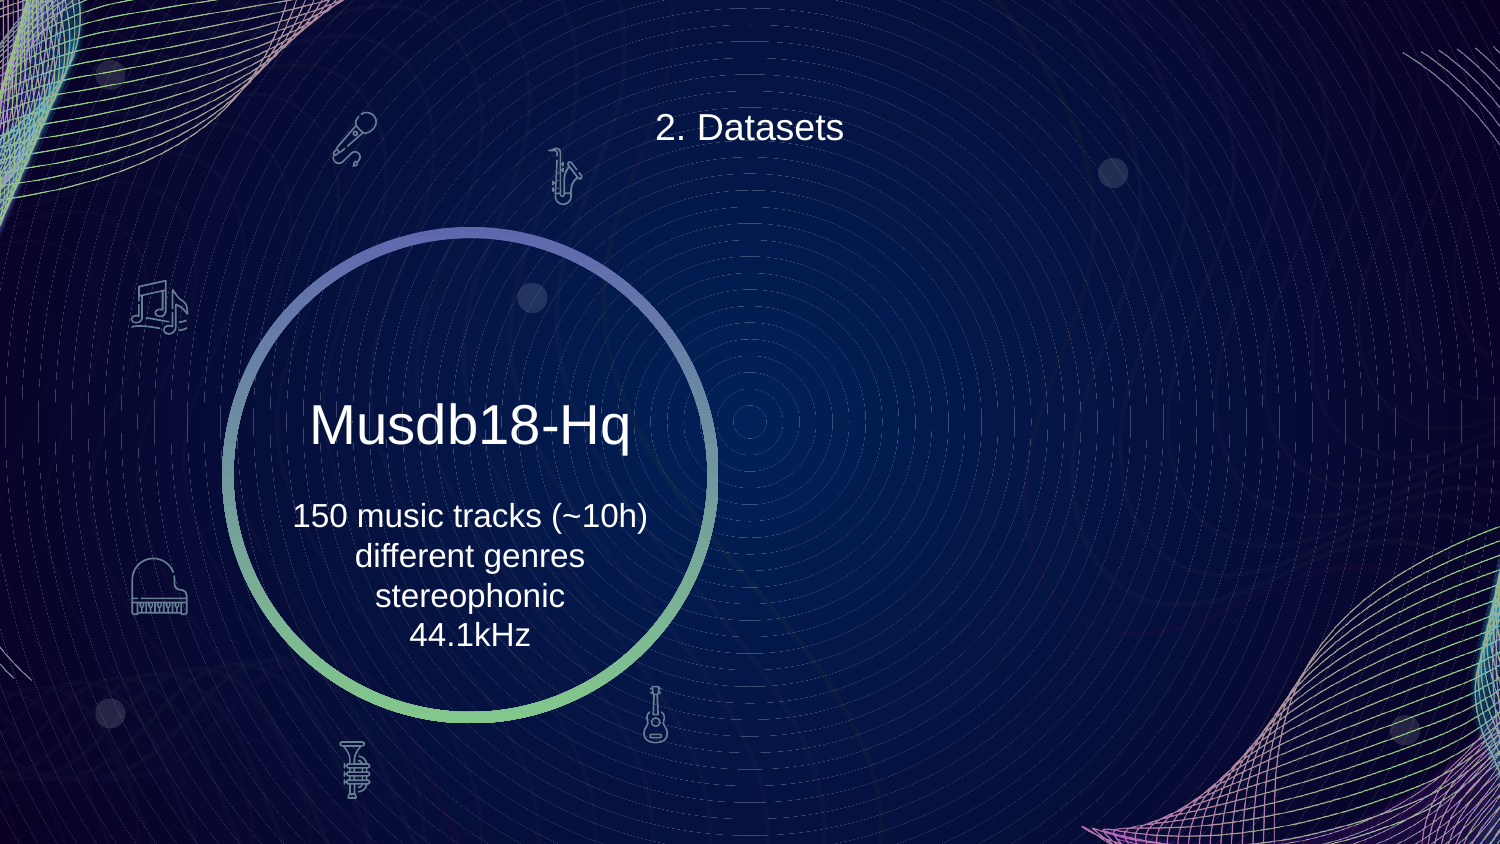

# 2. Datasets

Musdb18-Hq
150 music tracks (~10h)
different genres
stereophonic
44.1kHz